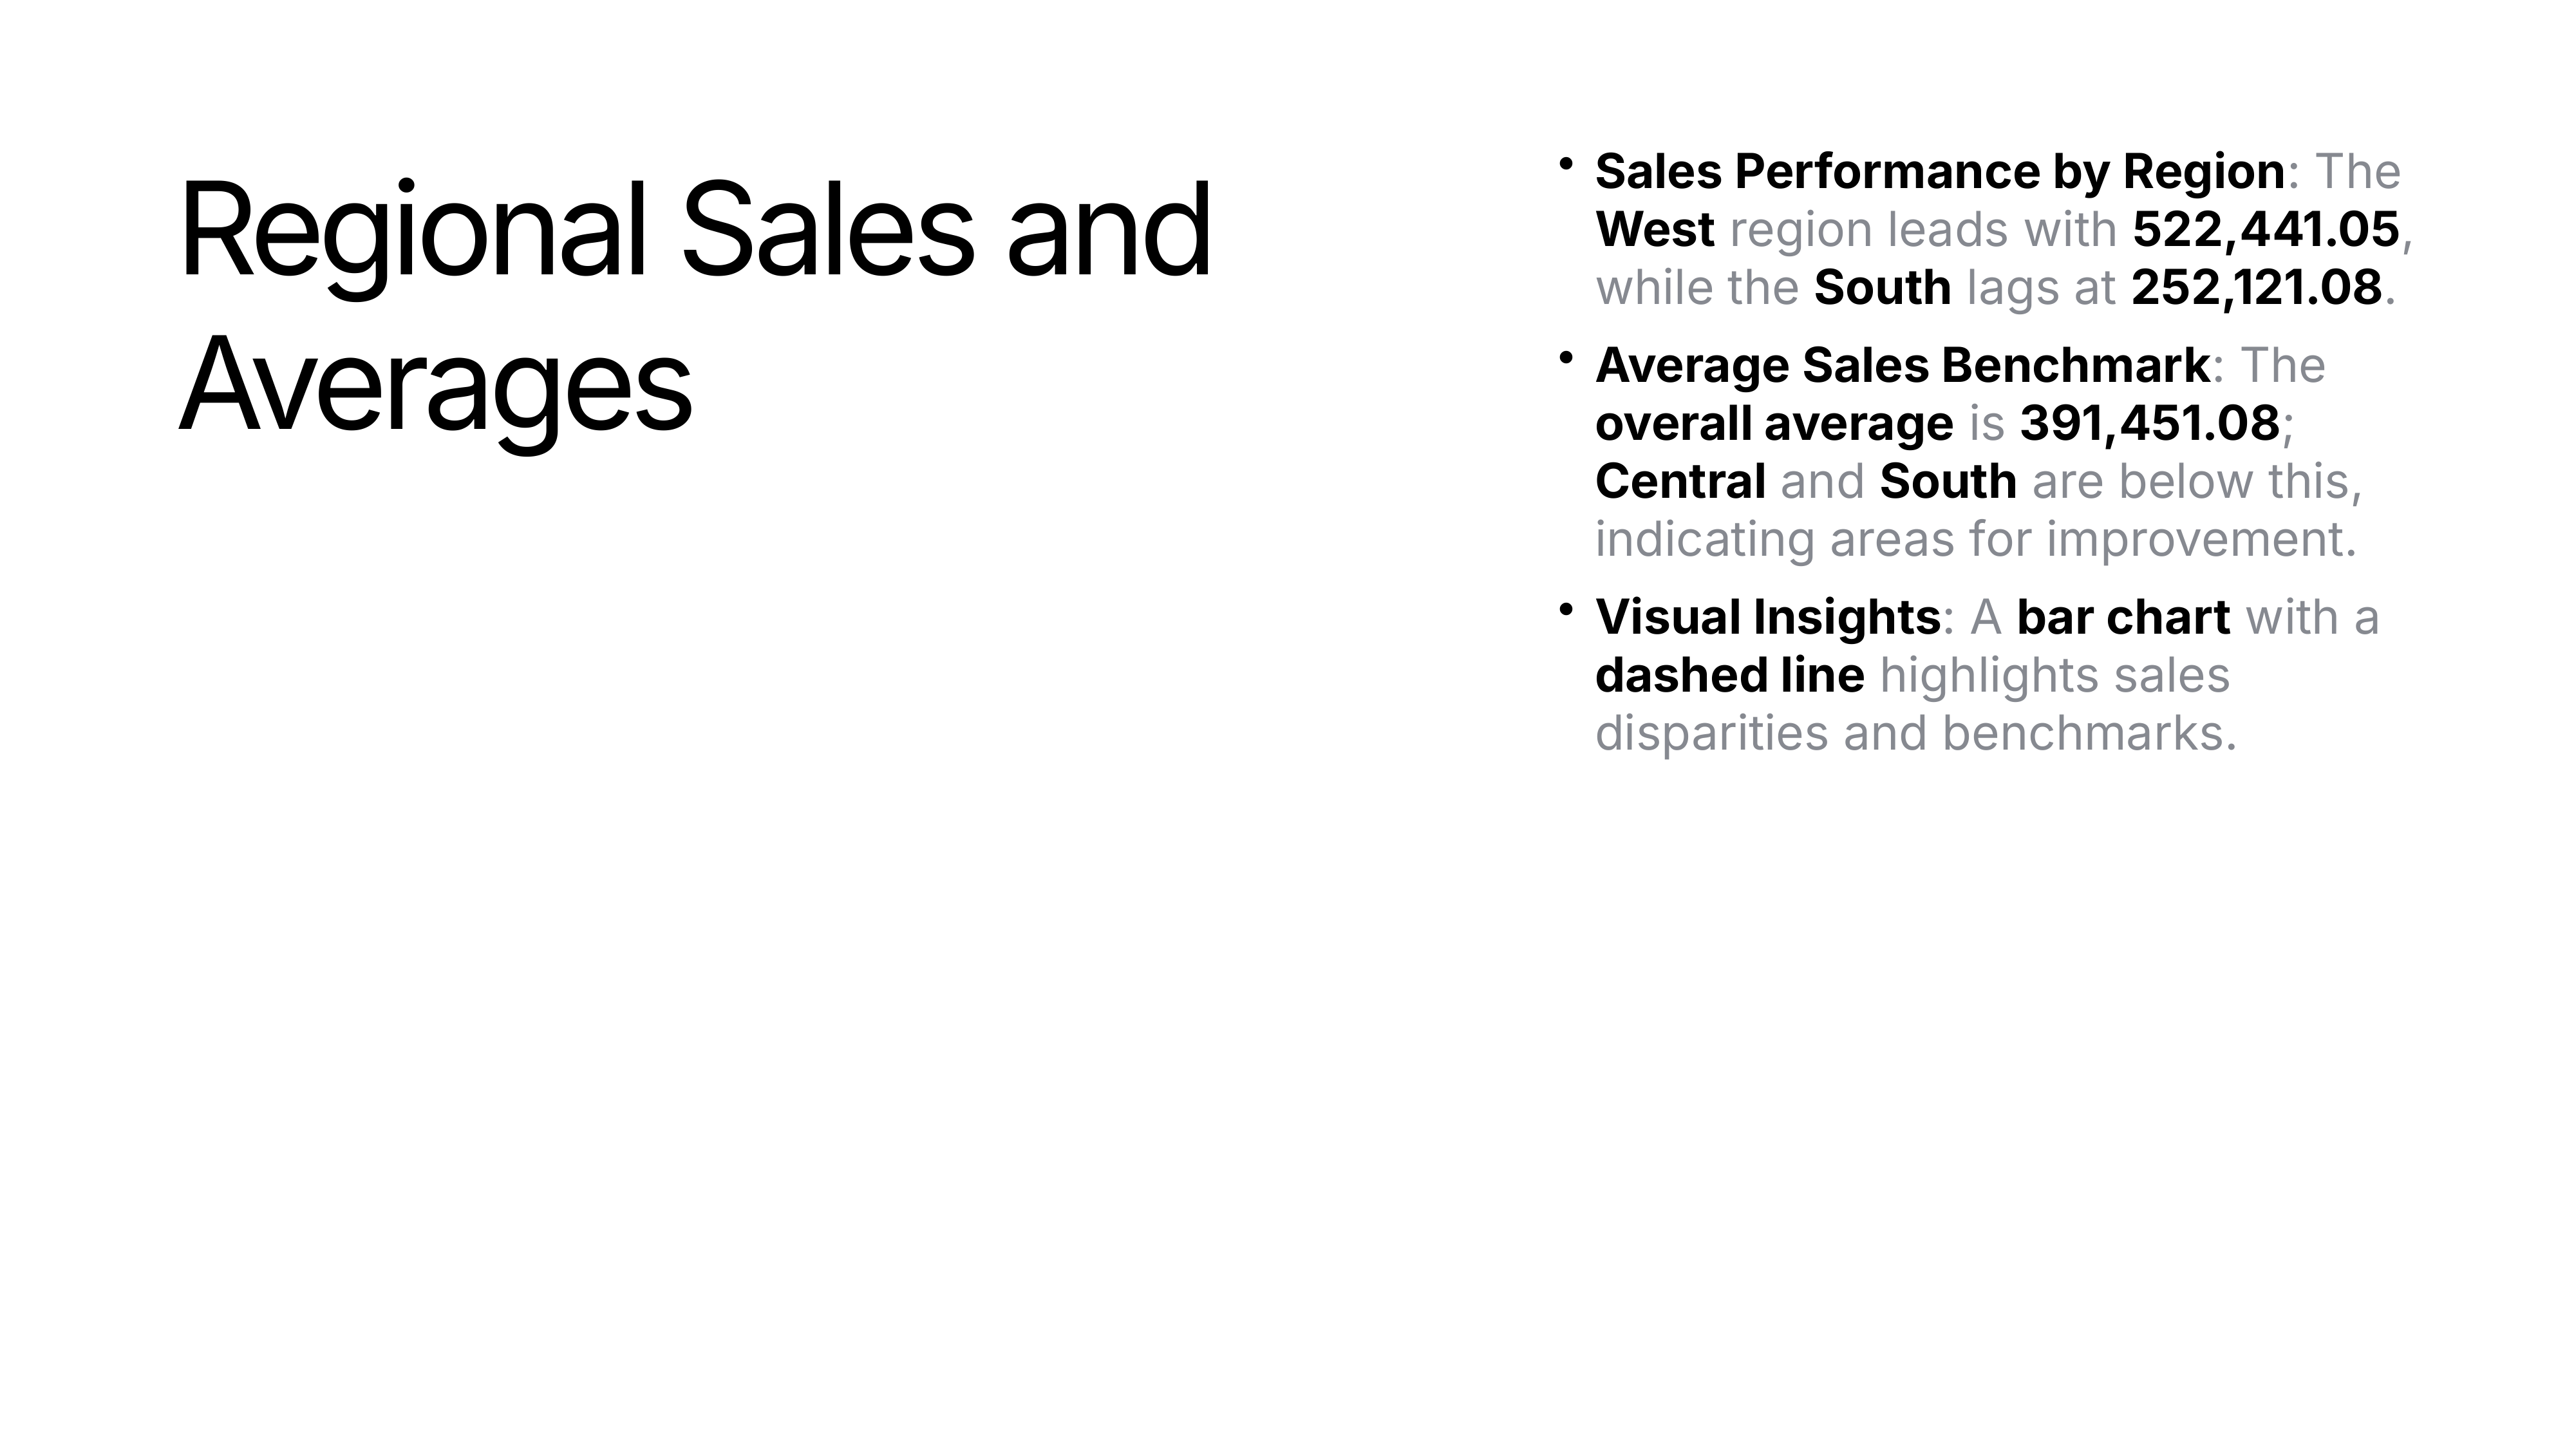

Sales Performance by Region: The West region leads with 522,441.05, while the South lags at 252,121.08.
Average Sales Benchmark: The overall average is 391,451.08; Central and South are below this, indicating areas for improvement.
Visual Insights: A bar chart with a dashed line highlights sales disparities and benchmarks.
Regional Sales and Averages